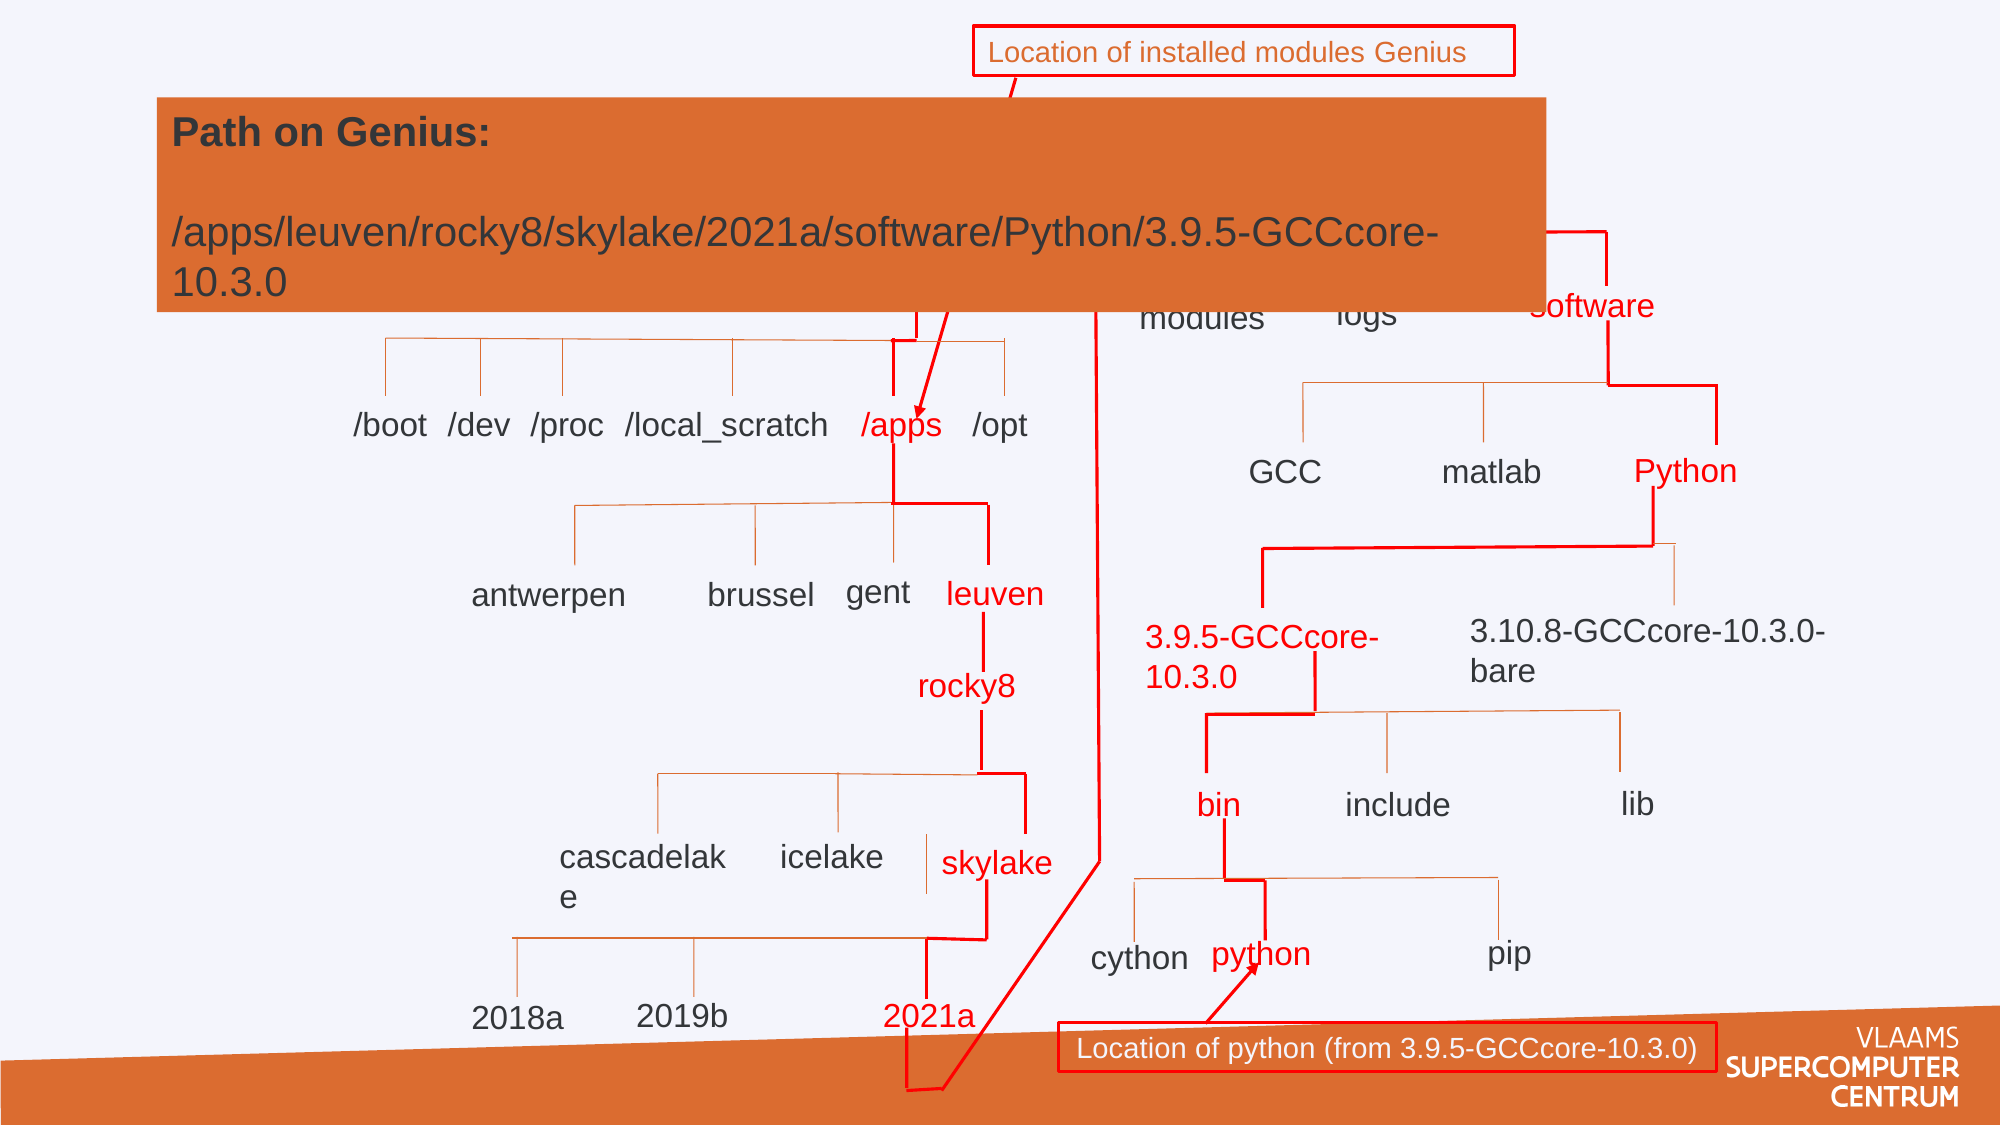

Location of installed modules Genius
# Directory structure
Path on Genius:

/apps/leuven/rocky8/skylake/2021a/software/Python/3.9.5-GCCcore-10.3.0
/
software
logs
modules
/boot
/dev
/proc
/local_scratch
/apps
/opt
Python
GCC
matlab
gent
leuven
antwerpen
brussel
3.10.8-GCCcore-10.3.0-bare
3.9.5-GCCcore-10.3.0
rocky8
cascadelake
icelake
skylake
2019b
2021a
2018a
lib
bin
include
pip
python
cython
Location of python (from 3.9.5-GCCcore-10.3.0)